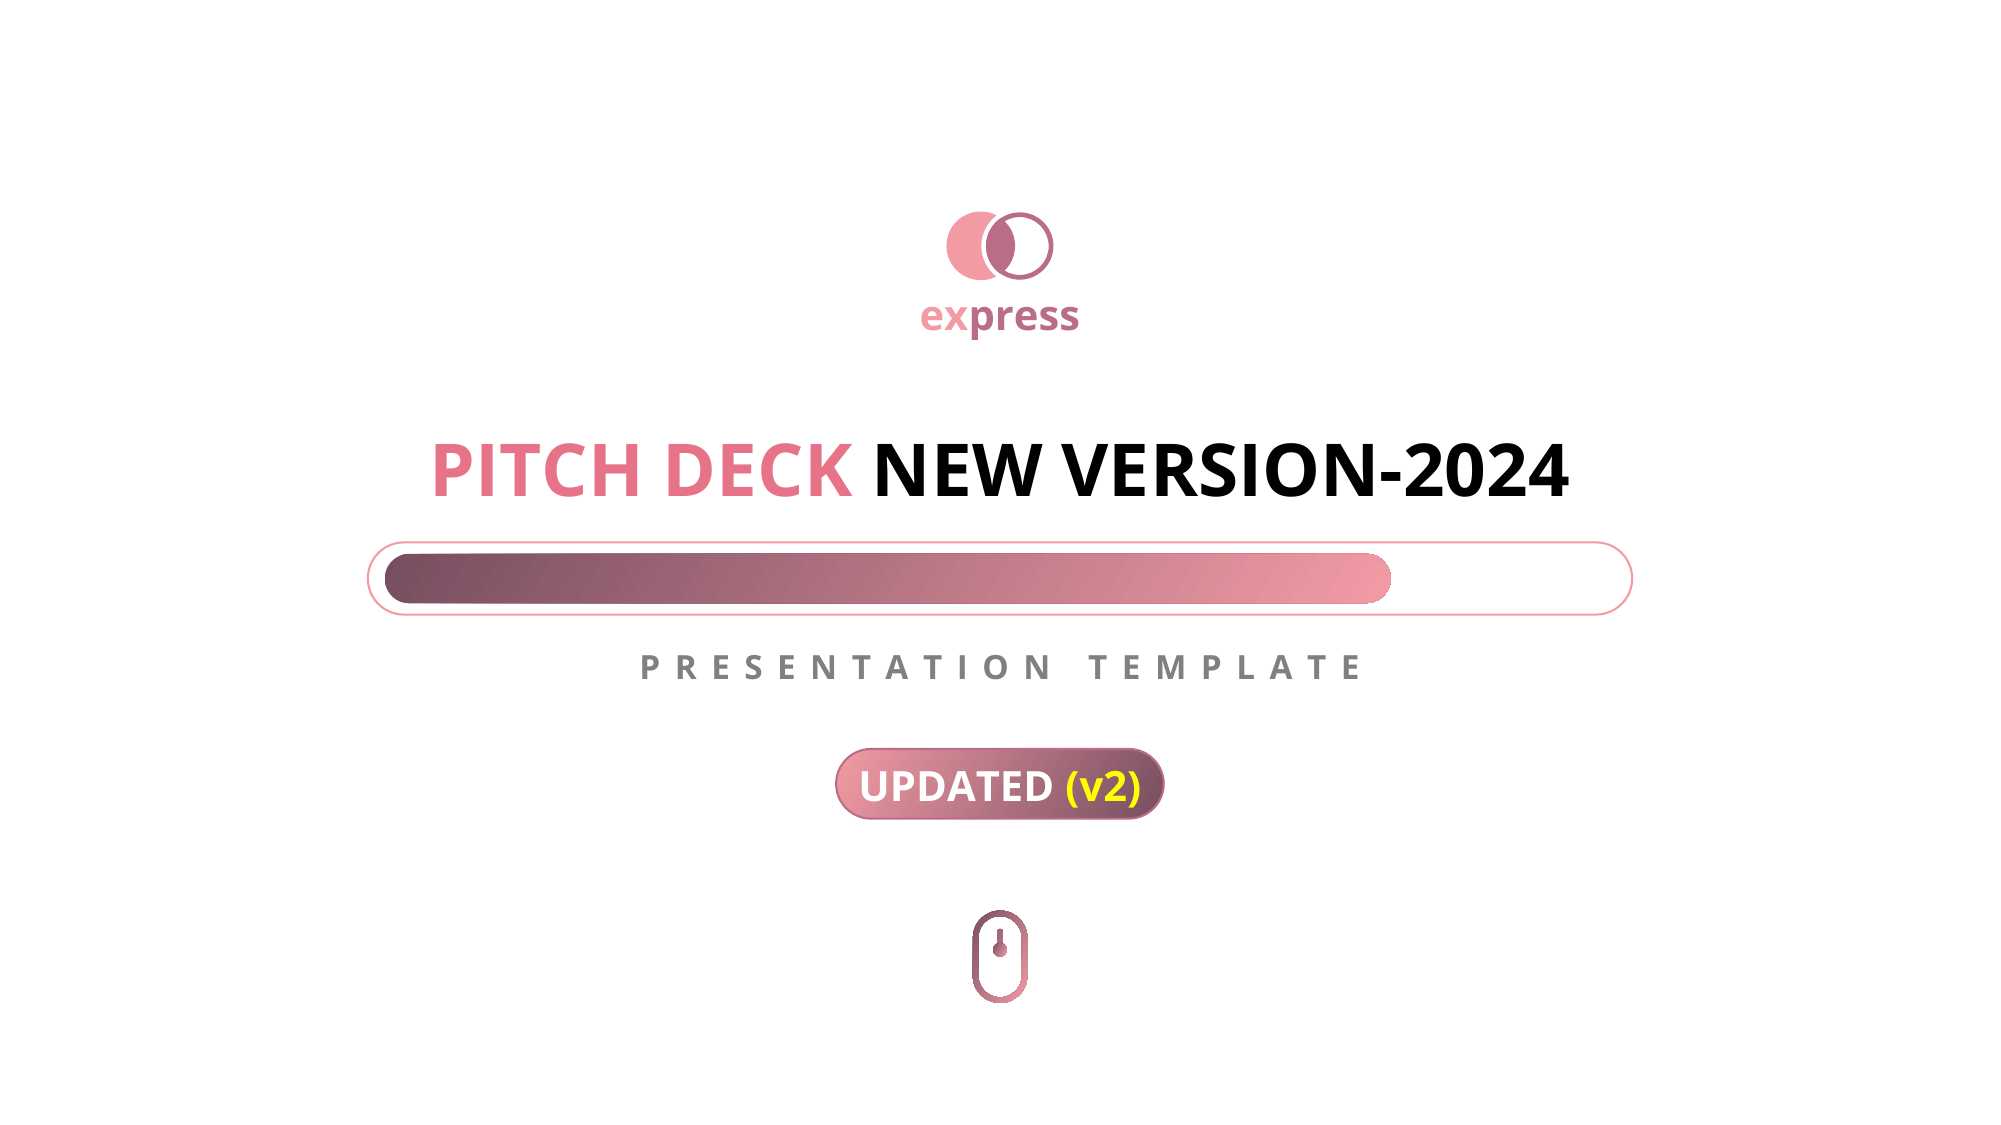

express
PITCH DECK NEW VERSION-2024

PRESENTATION TEMPLATE

UPDATED (v2)